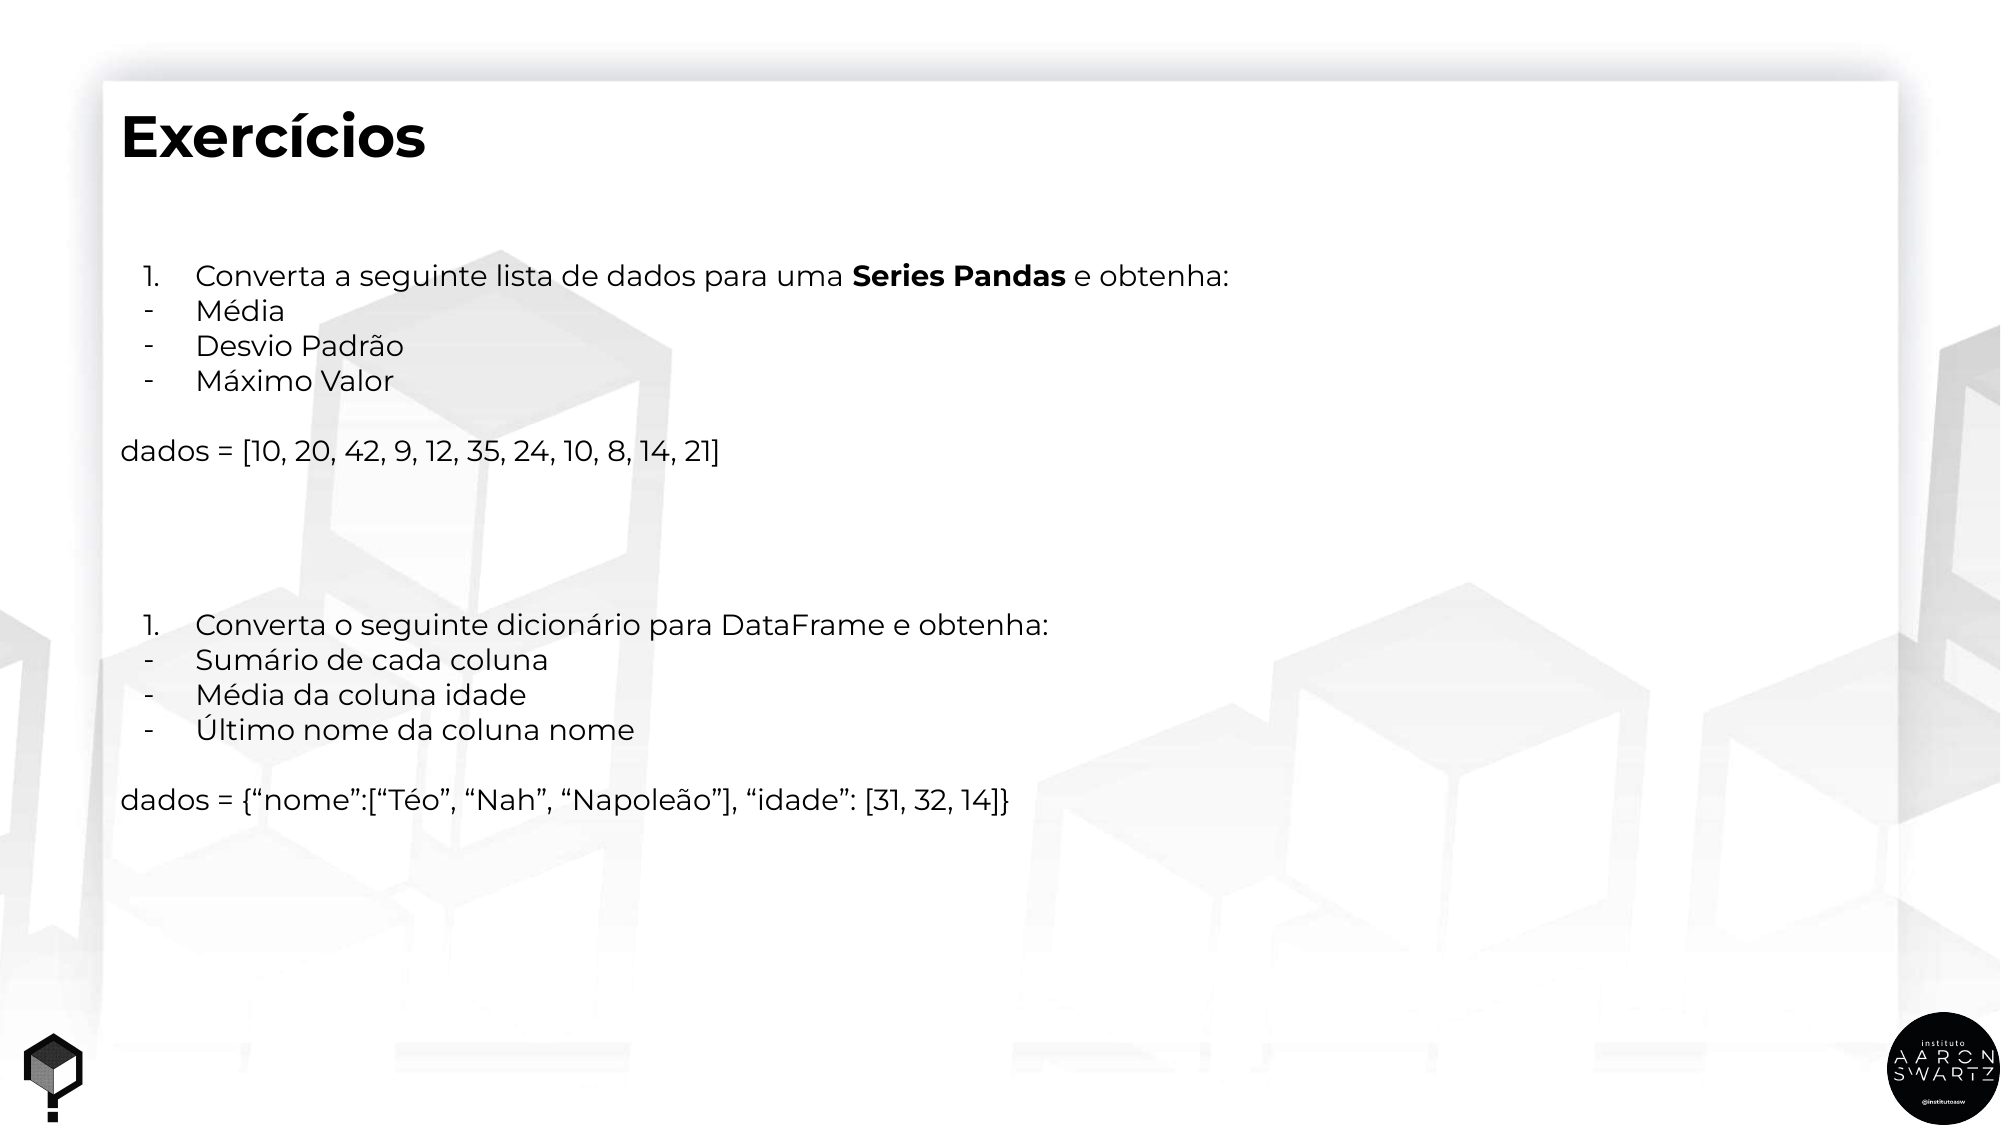

Exercícios
Converta a seguinte lista de dados para uma Series Pandas e obtenha:
Média
Desvio Padrão
Máximo Valor

dados = [10, 20, 42, 9, 12, 35, 24, 10, 8, 14, 21]

Converta o seguinte dicionário para DataFrame e obtenha:
Sumário de cada coluna
Média da coluna idade
Último nome da coluna nome

dados = {“nome”:[“Téo”, “Nah”, “Napoleão”], “idade”: [31, 32, 14]}